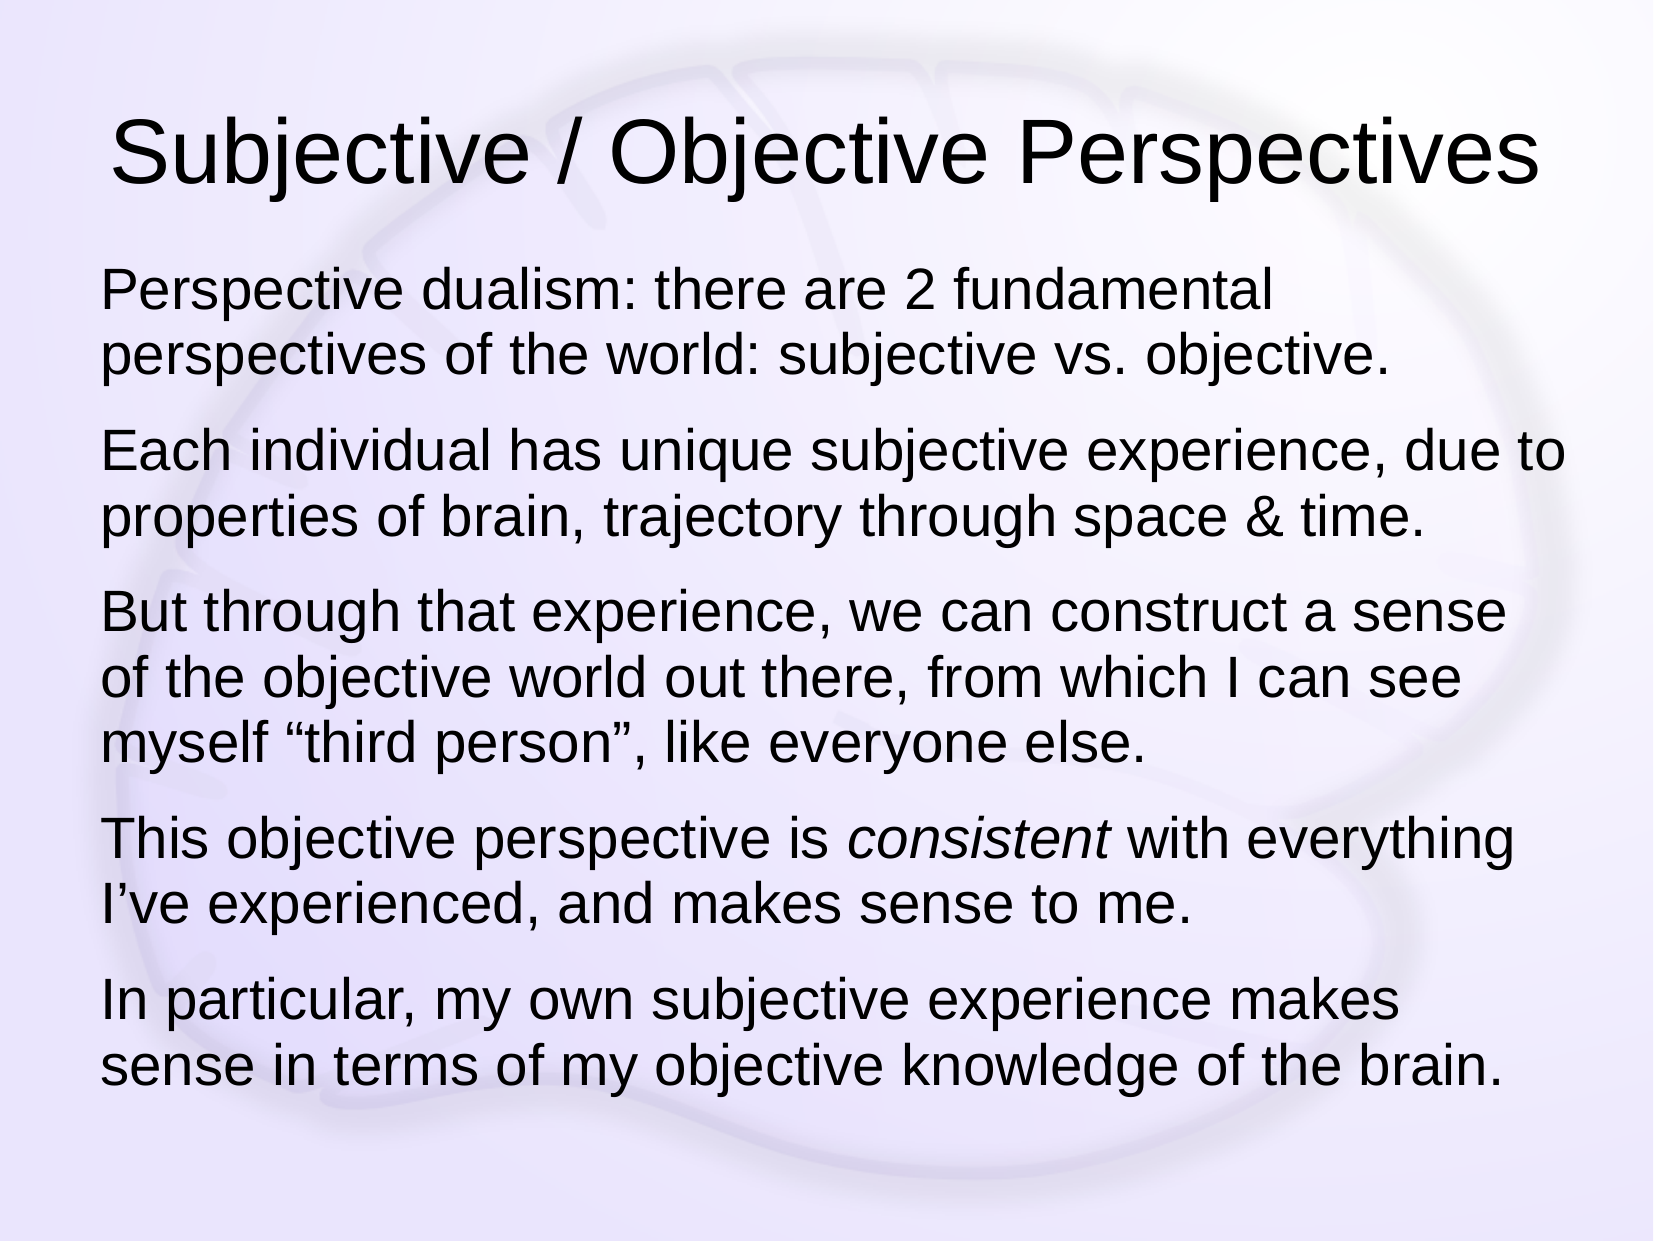

# Subjective / Objective Perspectives
Perspective dualism: there are 2 fundamental perspectives of the world: subjective vs. objective.
Each individual has unique subjective experience, due to properties of brain, trajectory through space & time.
But through that experience, we can construct a sense of the objective world out there, from which I can see myself “third person”, like everyone else.
This objective perspective is consistent with everything I’ve experienced, and makes sense to me.
In particular, my own subjective experience makes sense in terms of my objective knowledge of the brain.